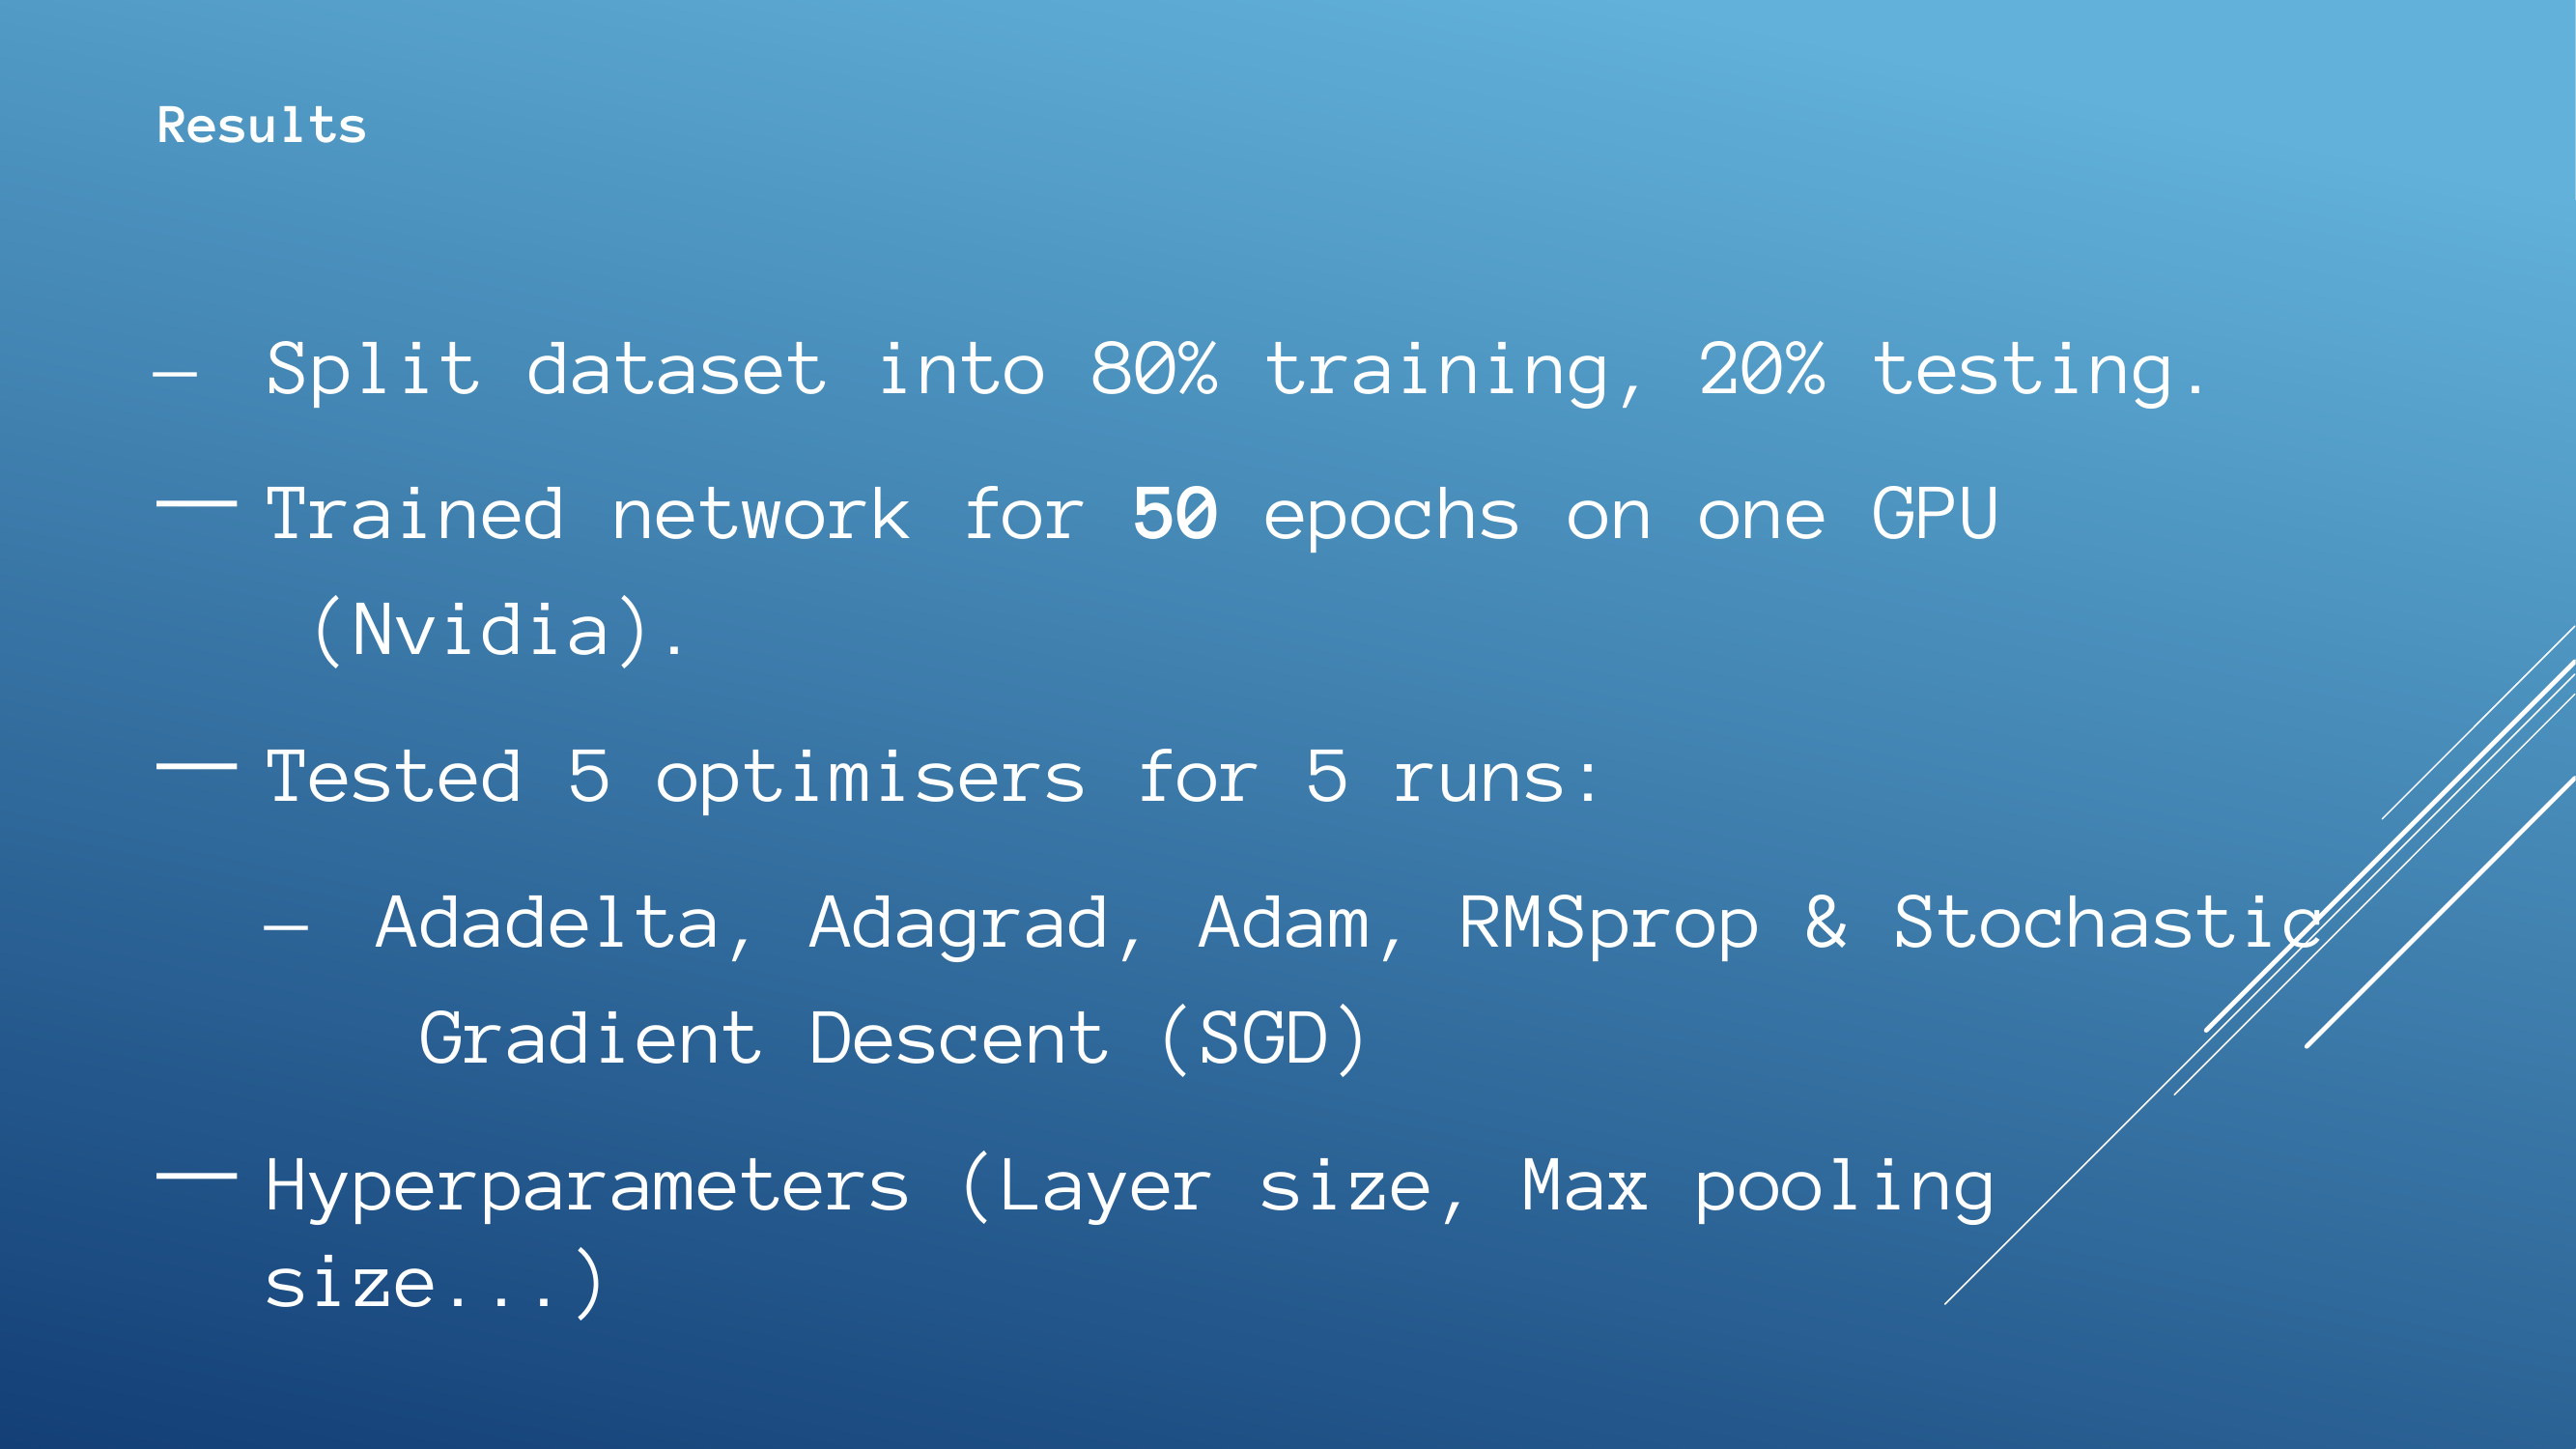

Results
# —	Split dataset into 80% training, 20% testing.
Trained network for 50 epochs on one GPU  (Nvidia).
Tested 5 optimisers for 5 runs:
—	Adadelta, Adagrad, Adam, RMSprop & Stochastic  Gradient Descent (SGD)
Hyperparameters (Layer size, Max pooling size...)